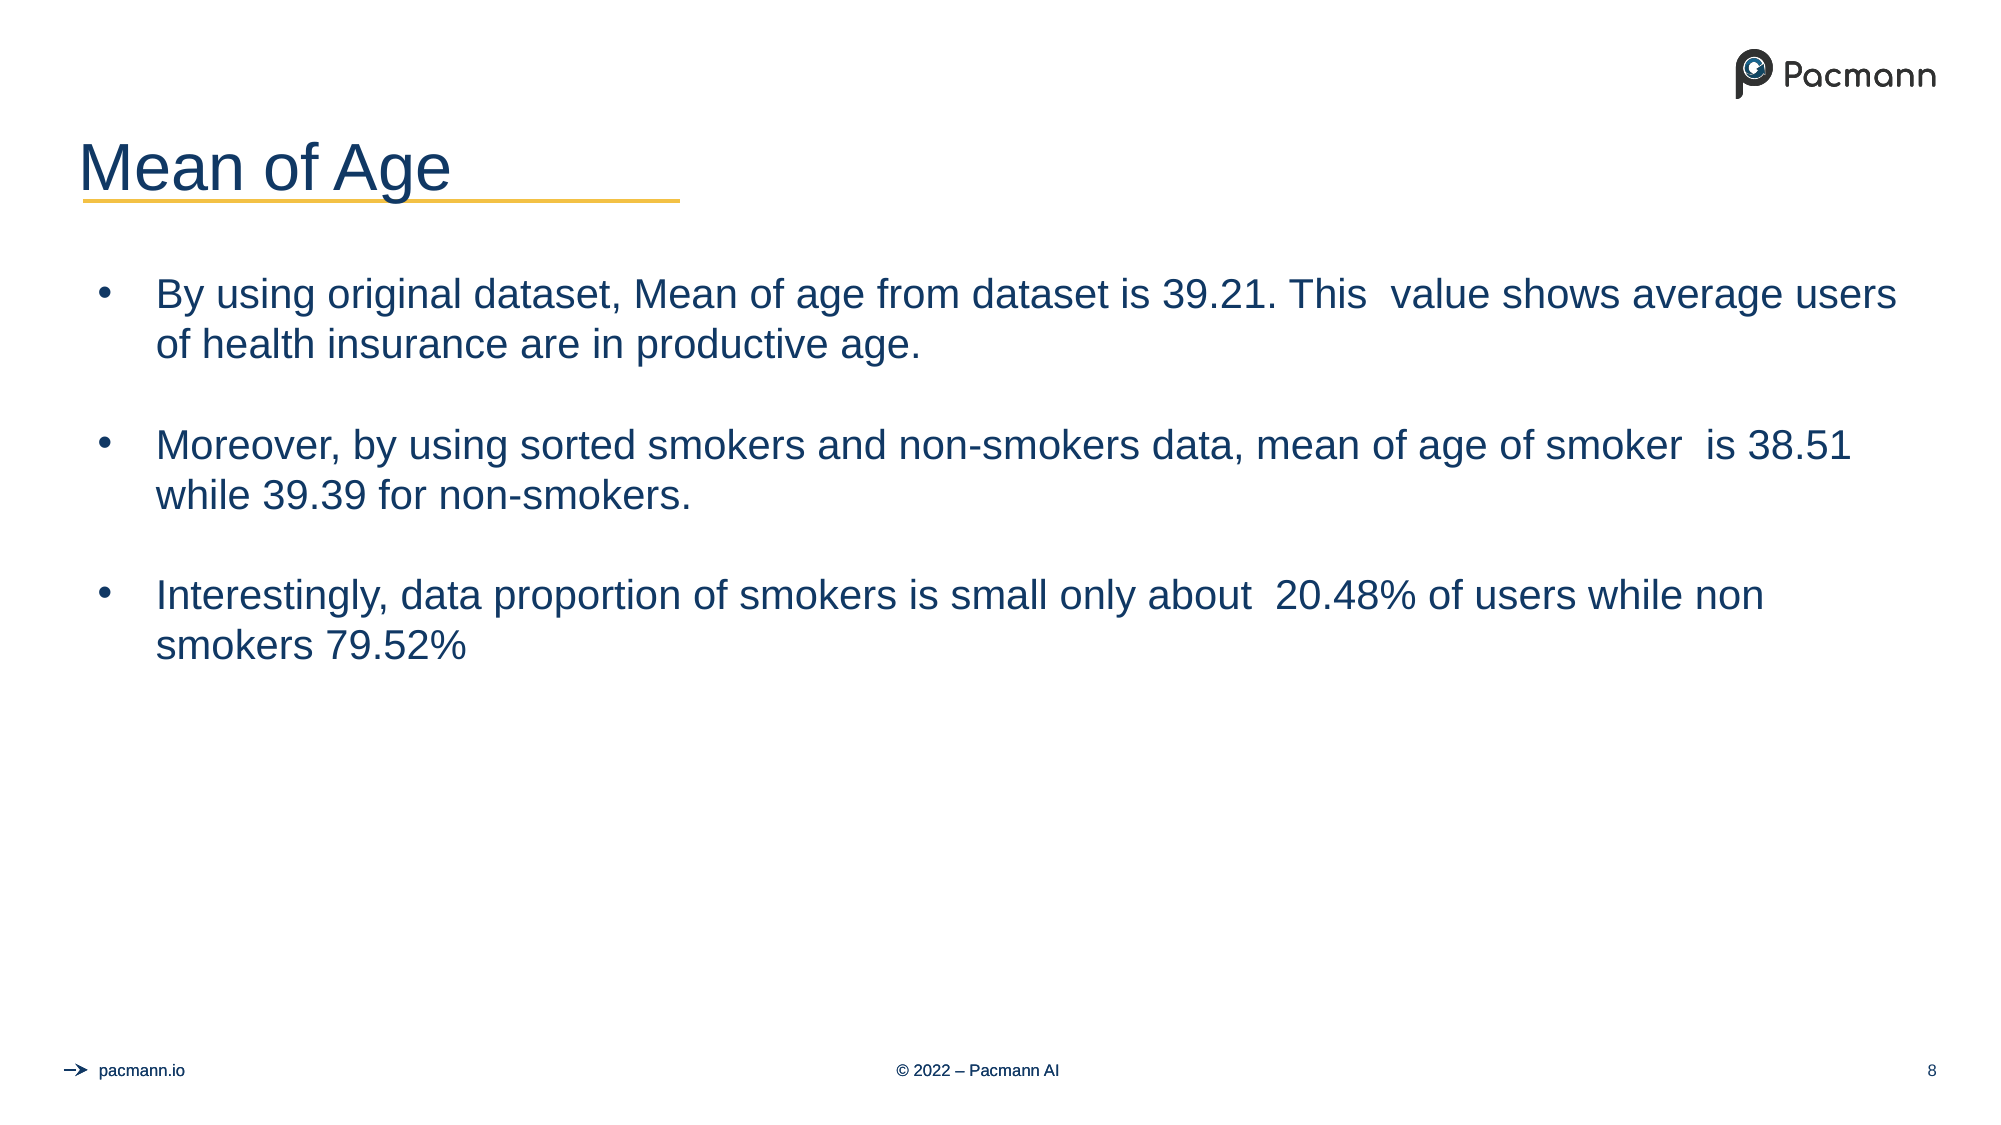

# Mean of Age
By using original dataset, Mean of age from dataset is 39.21. This  value shows average users of health insurance are in productive age.

Moreover, by using sorted smokers and non-smokers data, mean of age of smoker  is 38.51 while 39.39 for non-smokers.

Interestingly, data proportion of smokers is small only about  20.48% of users while non smokers 79.52%